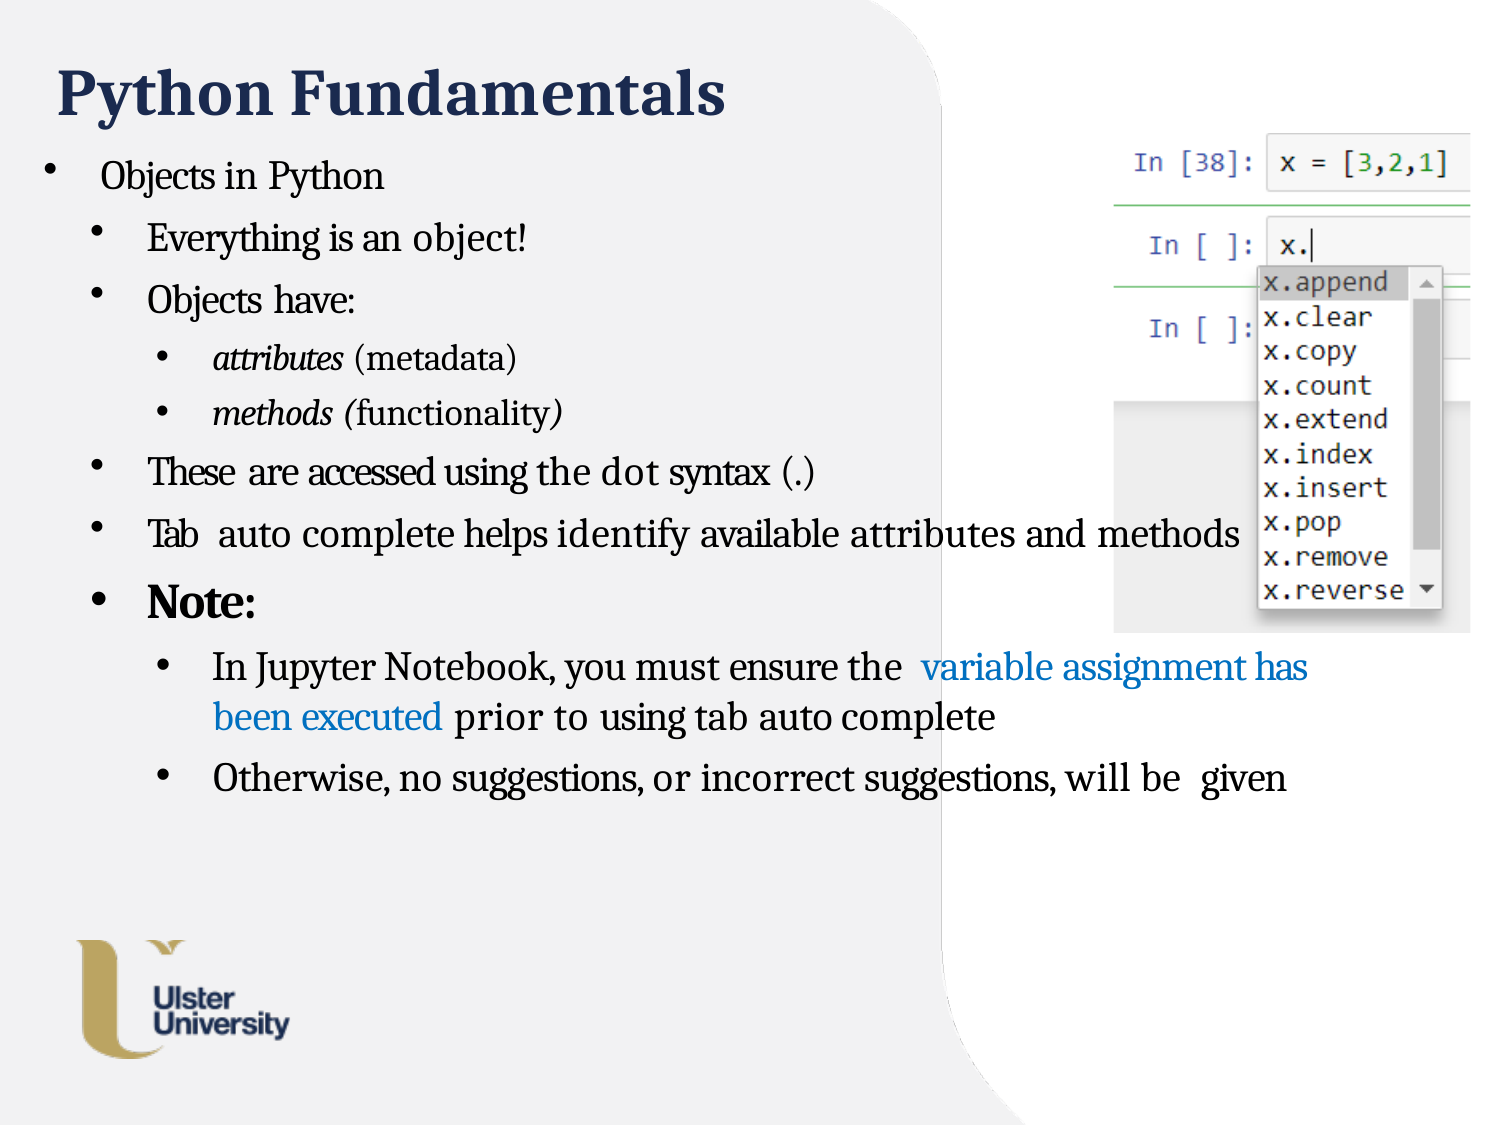

# Python Fundamentals
Objects in Python
Everything is an object!
Objects have:
attributes (metadata)
methods (functionality)
These  are accessed using the dot syntax (.)
Tab   auto complete helps identify available attributes and methods
Note:
In Jupyter Notebook, you must ensure the  variable assignment has been executed prior to using tab auto complete
Otherwise, no suggestions, or incorrect suggestions, will be  given